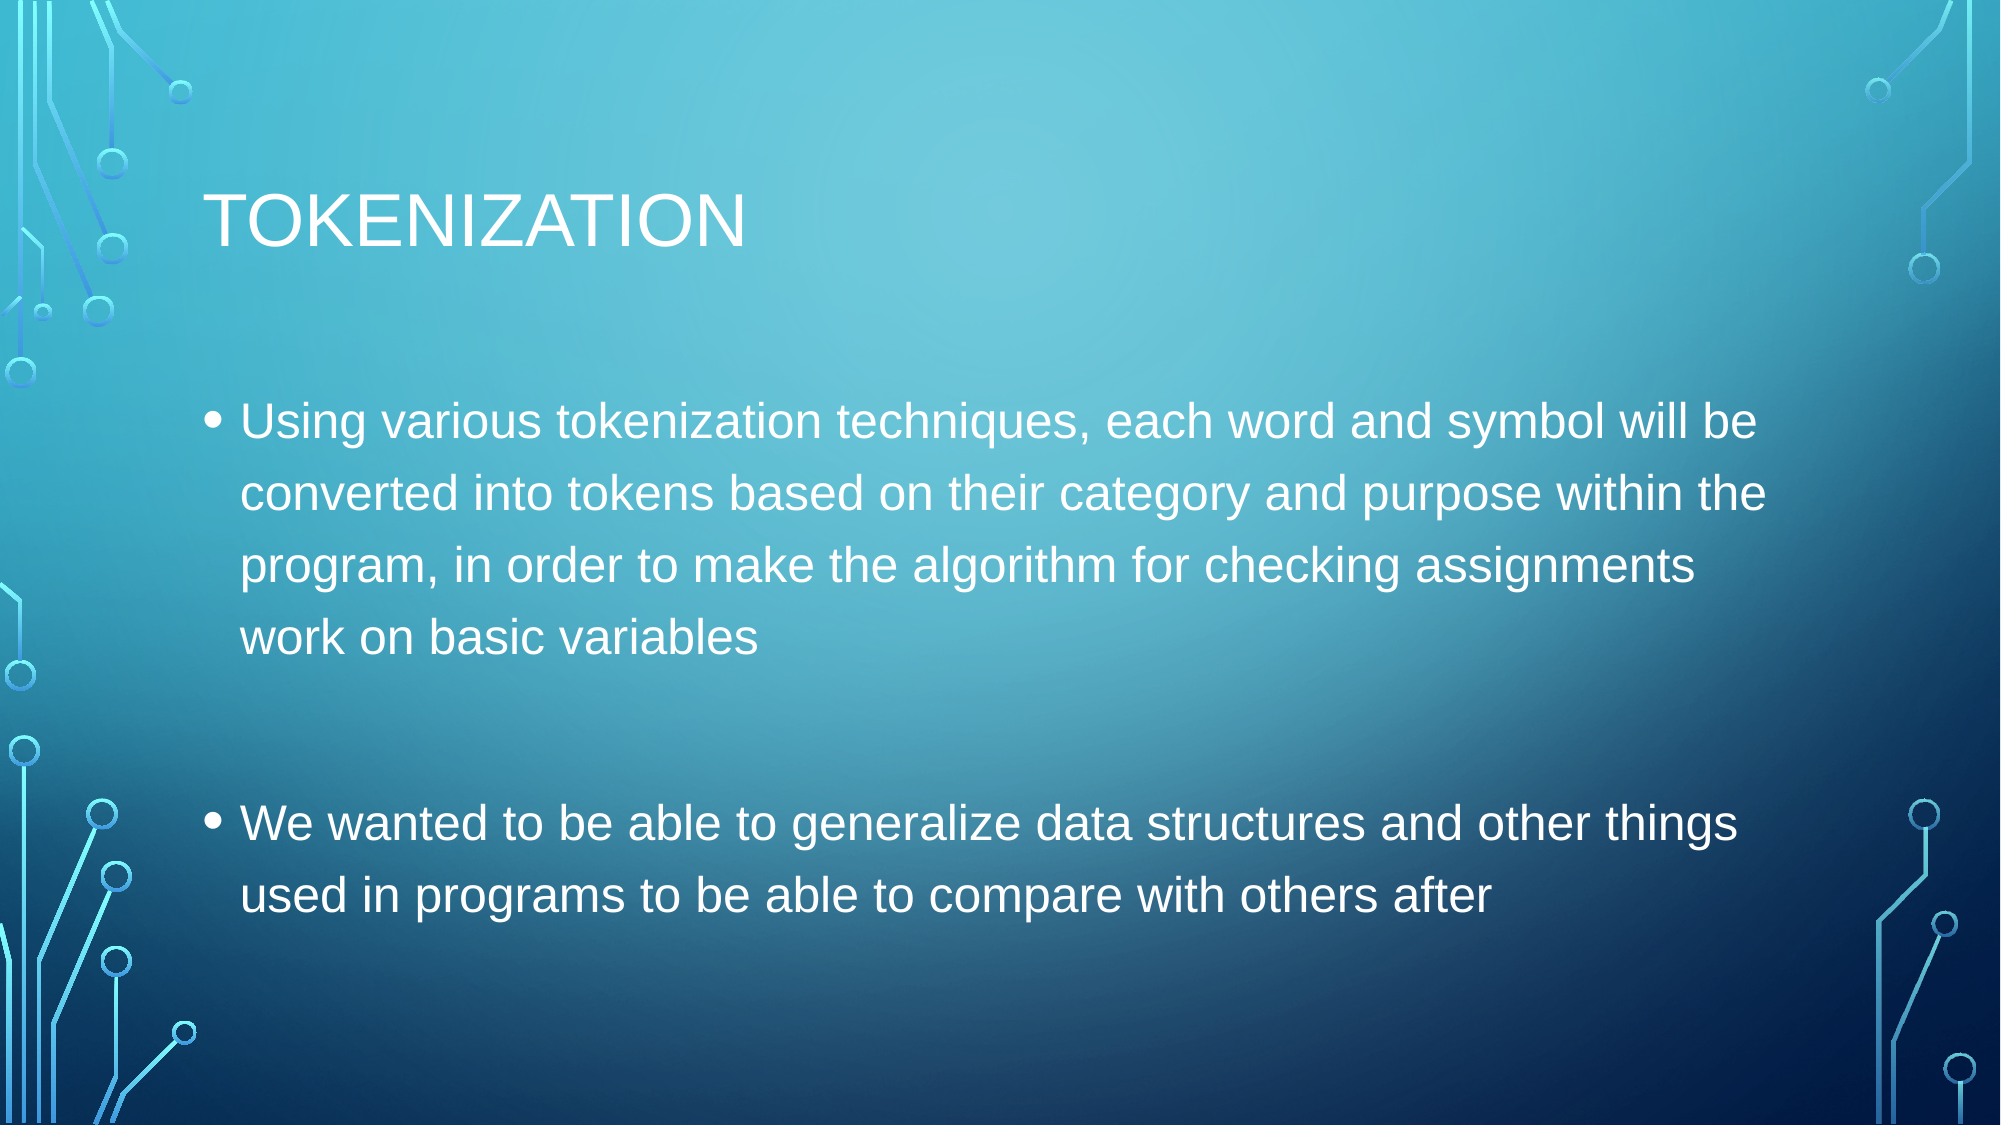

# Tokenization
Using various tokenization techniques, each word and symbol will be converted into tokens based on their category and purpose within the program, in order to make the algorithm for checking assignments work on basic variables

We wanted to be able to generalize data structures and other things used in programs to be able to compare with others after